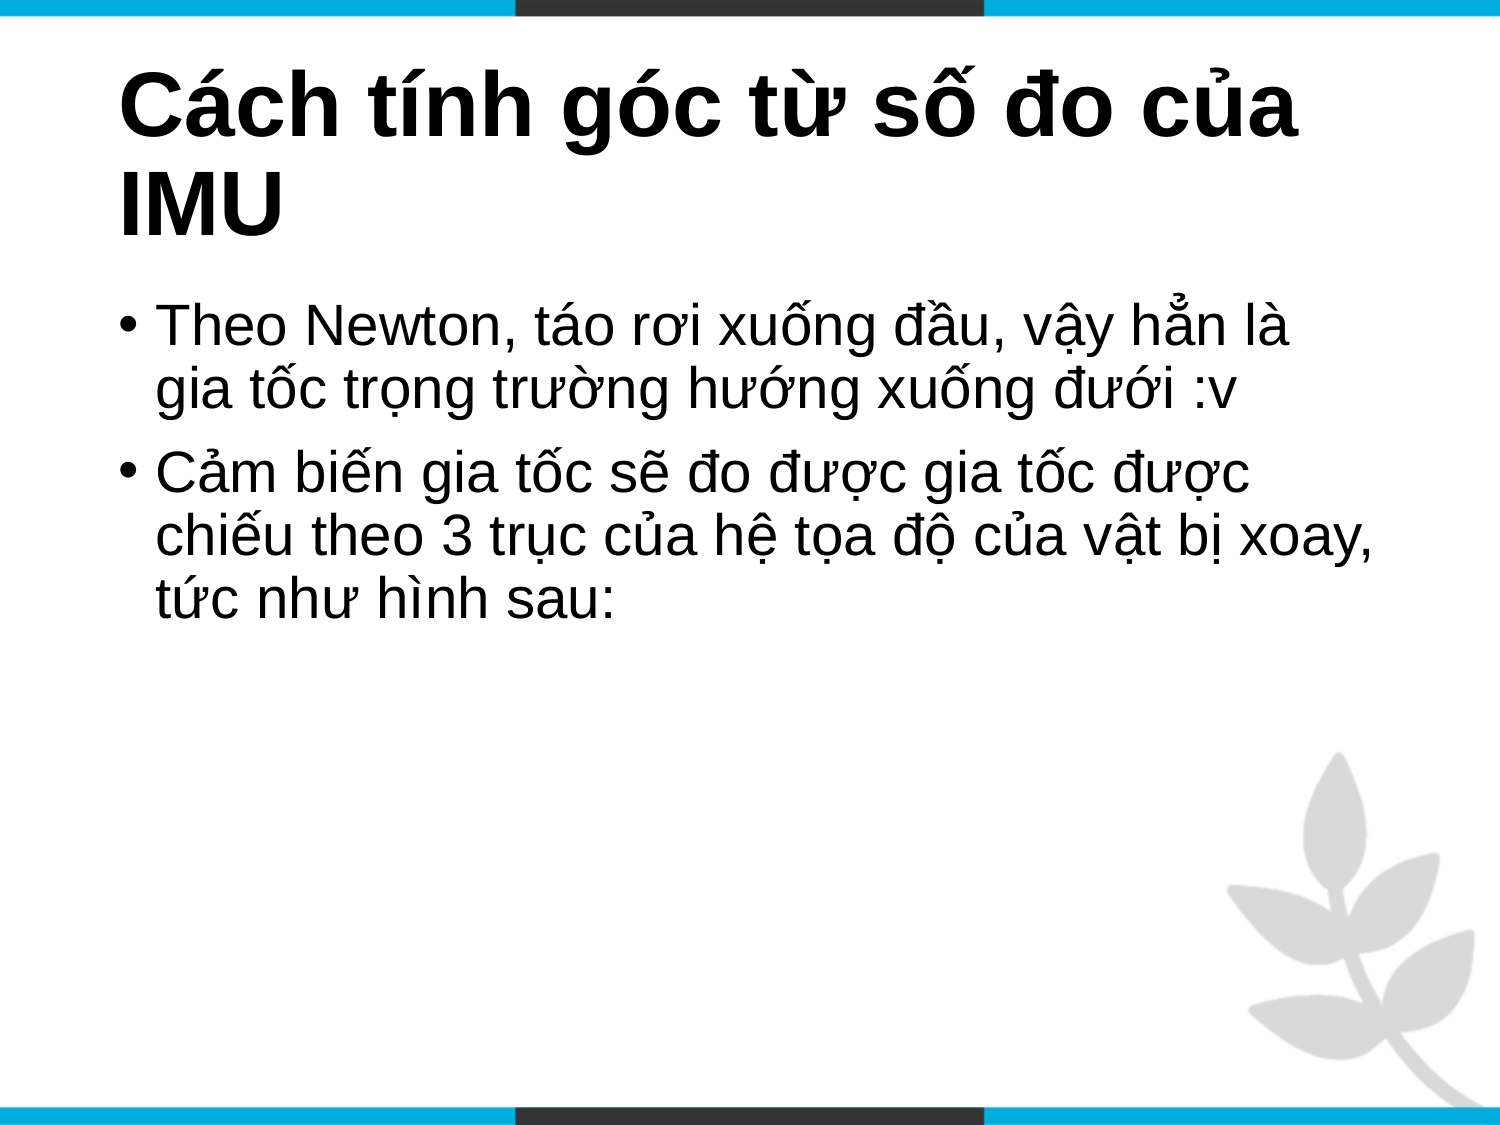

# Cách tính góc từ số đo của IMU
Theo Newton, táo rơi xuống đầu, vậy hẳn là gia tốc trọng trường hướng xuống đưới :v
Cảm biến gia tốc sẽ đo được gia tốc được chiếu theo 3 trục của hệ tọa độ của vật bị xoay, tức như hình sau: